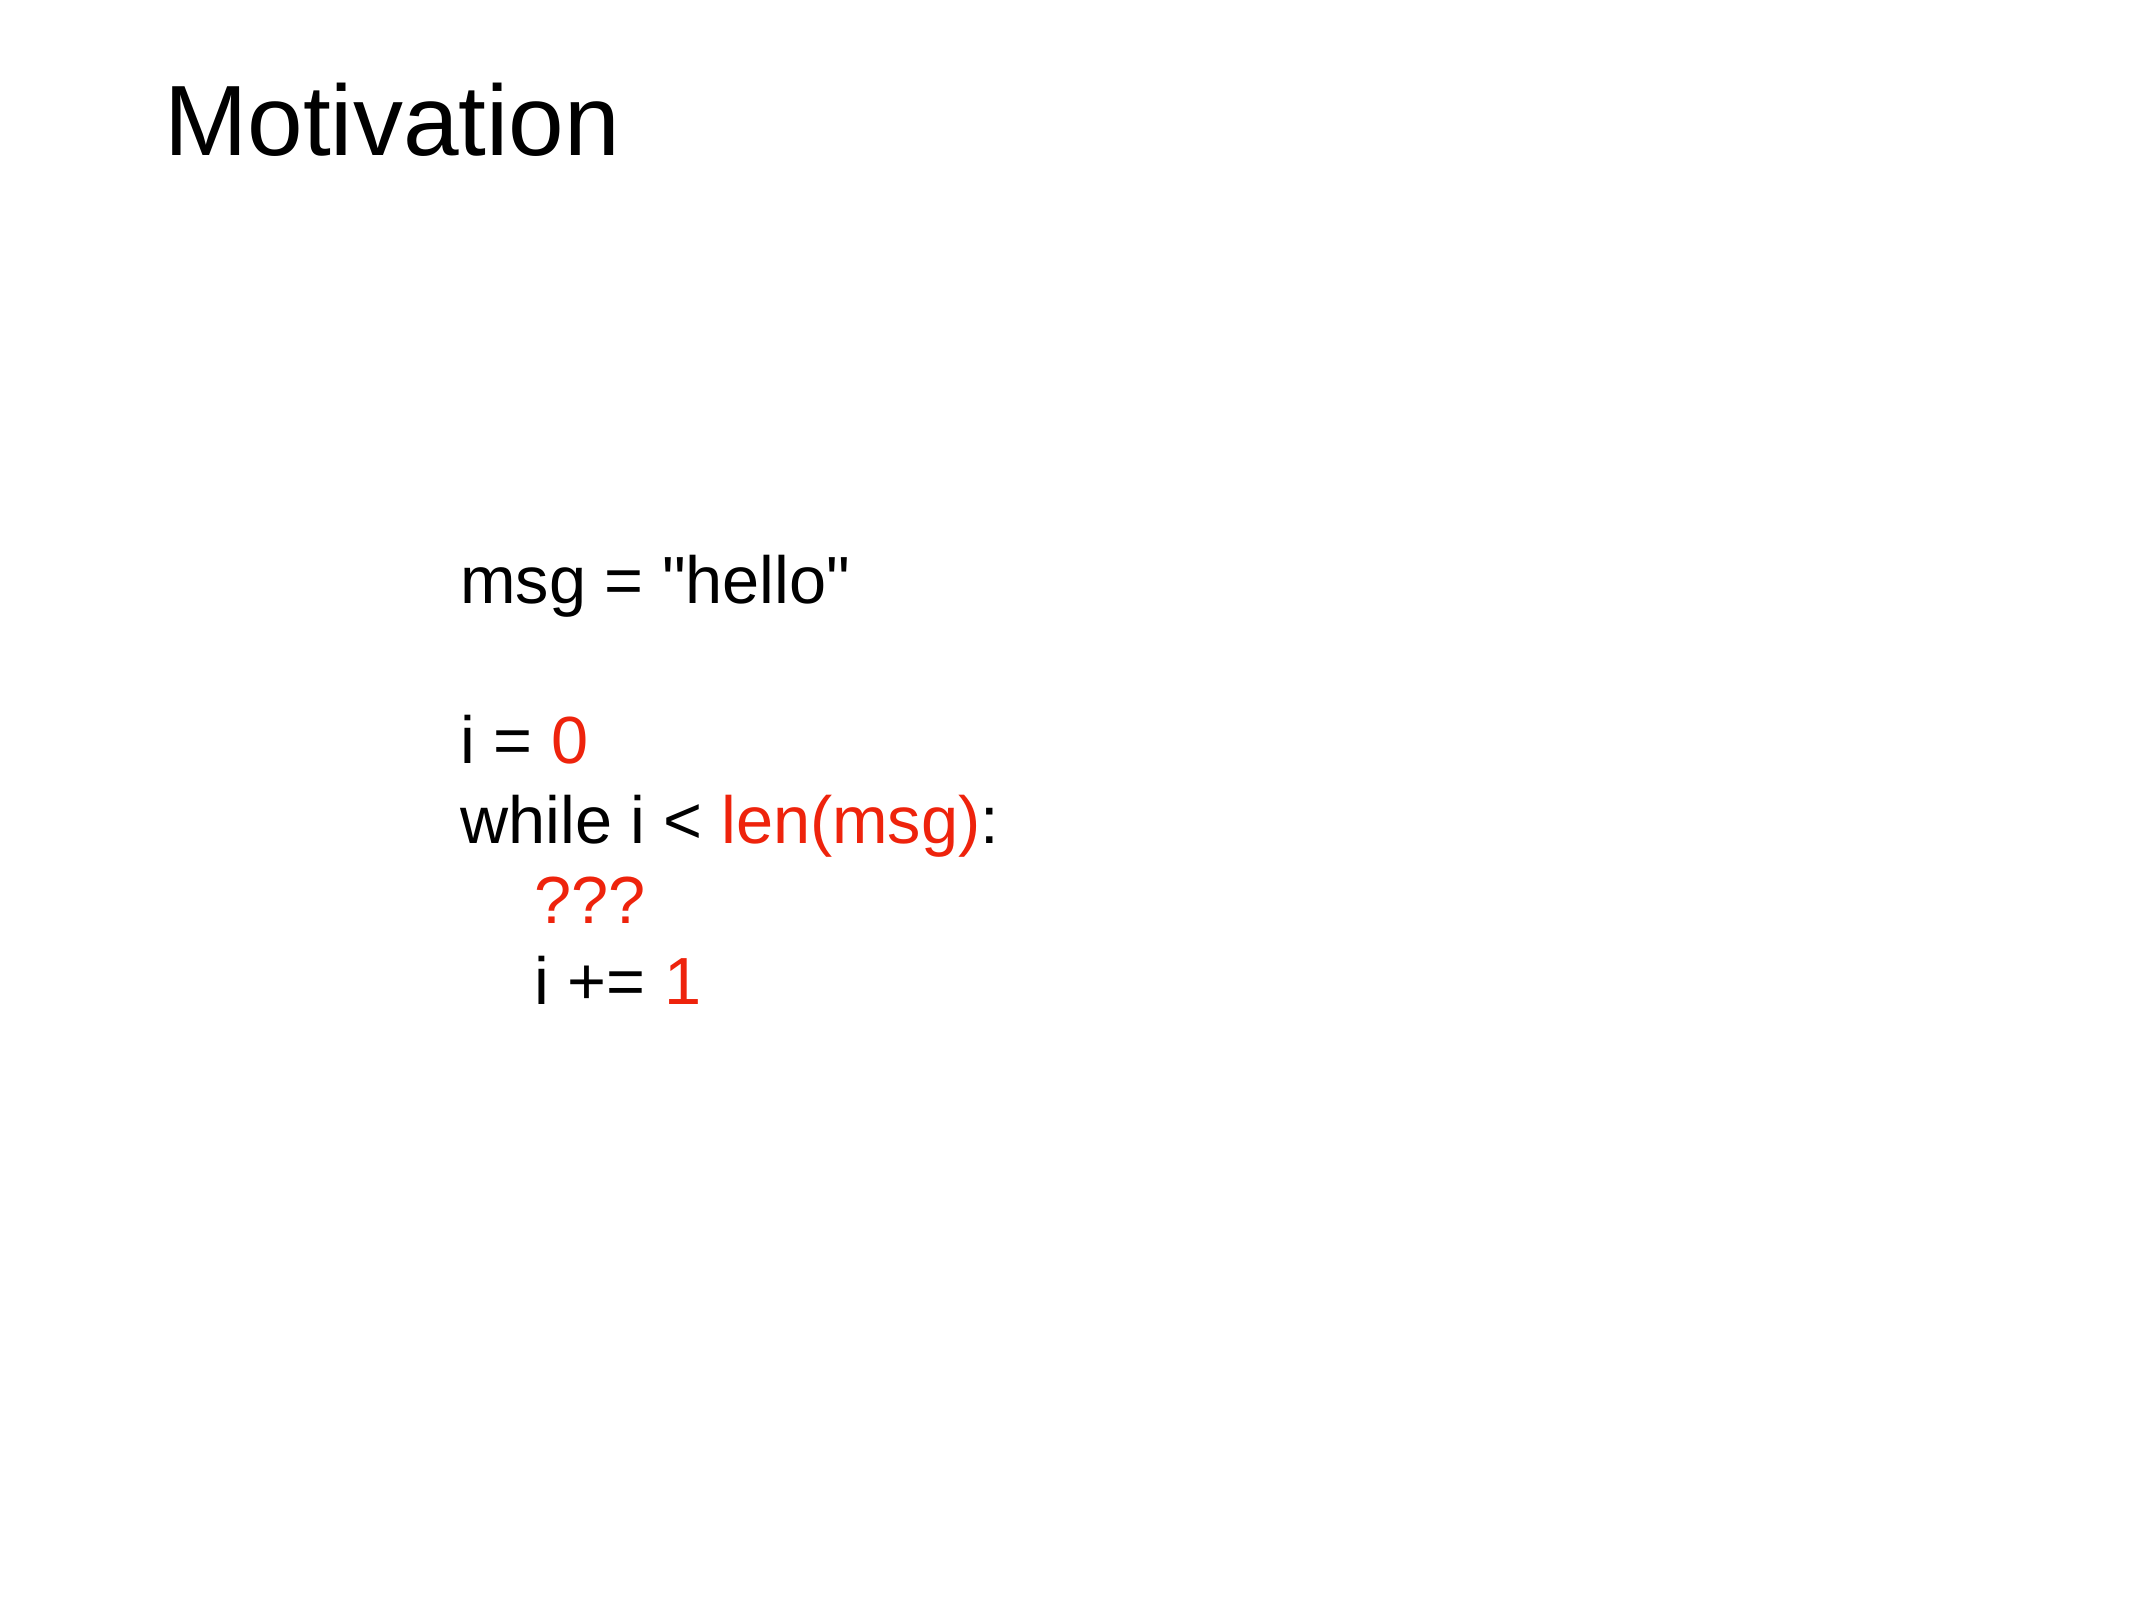

# Motivation
msg = "hello"

i = 0
while i < len(msg):
    ???
    i += 1